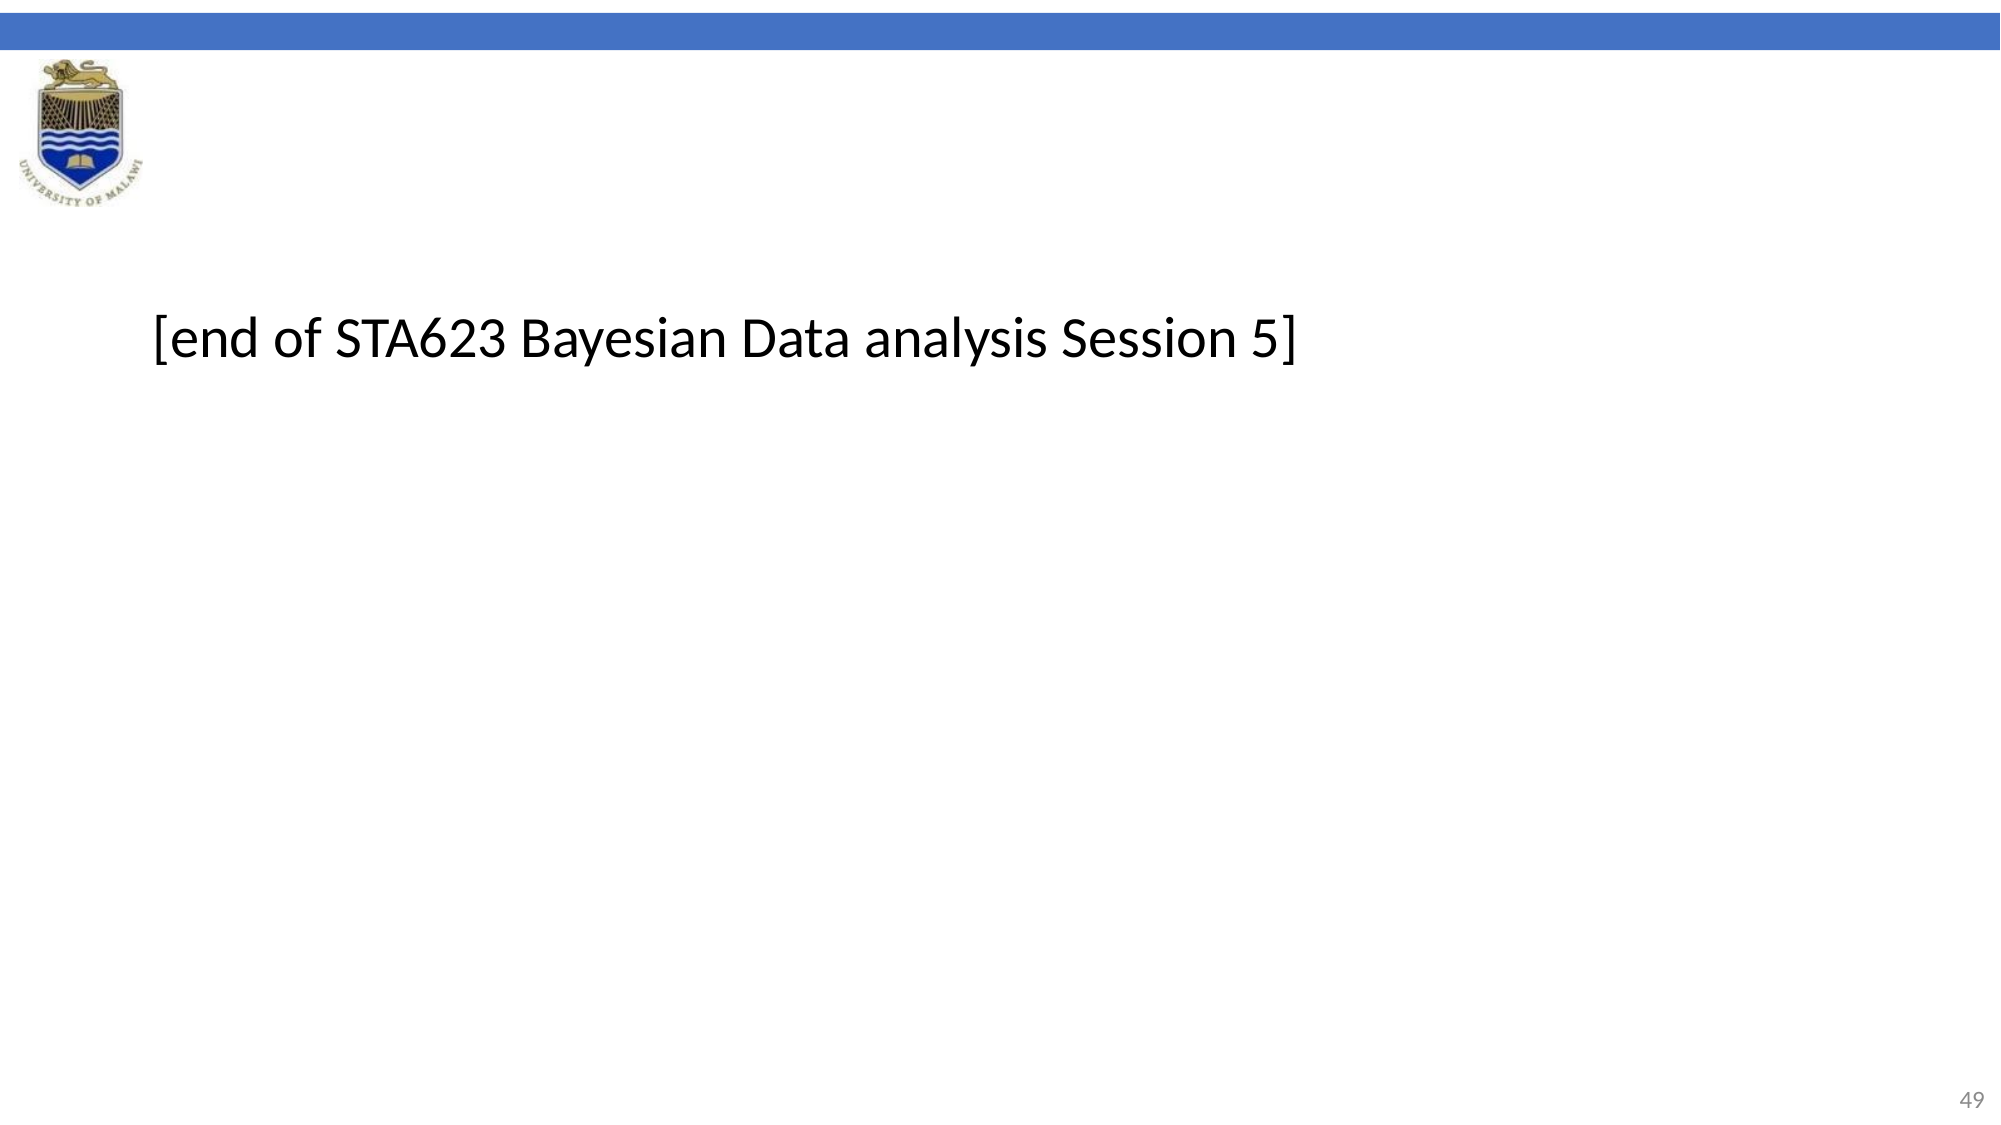

[end of STA623 Bayesian Data analysis Session 5]
49